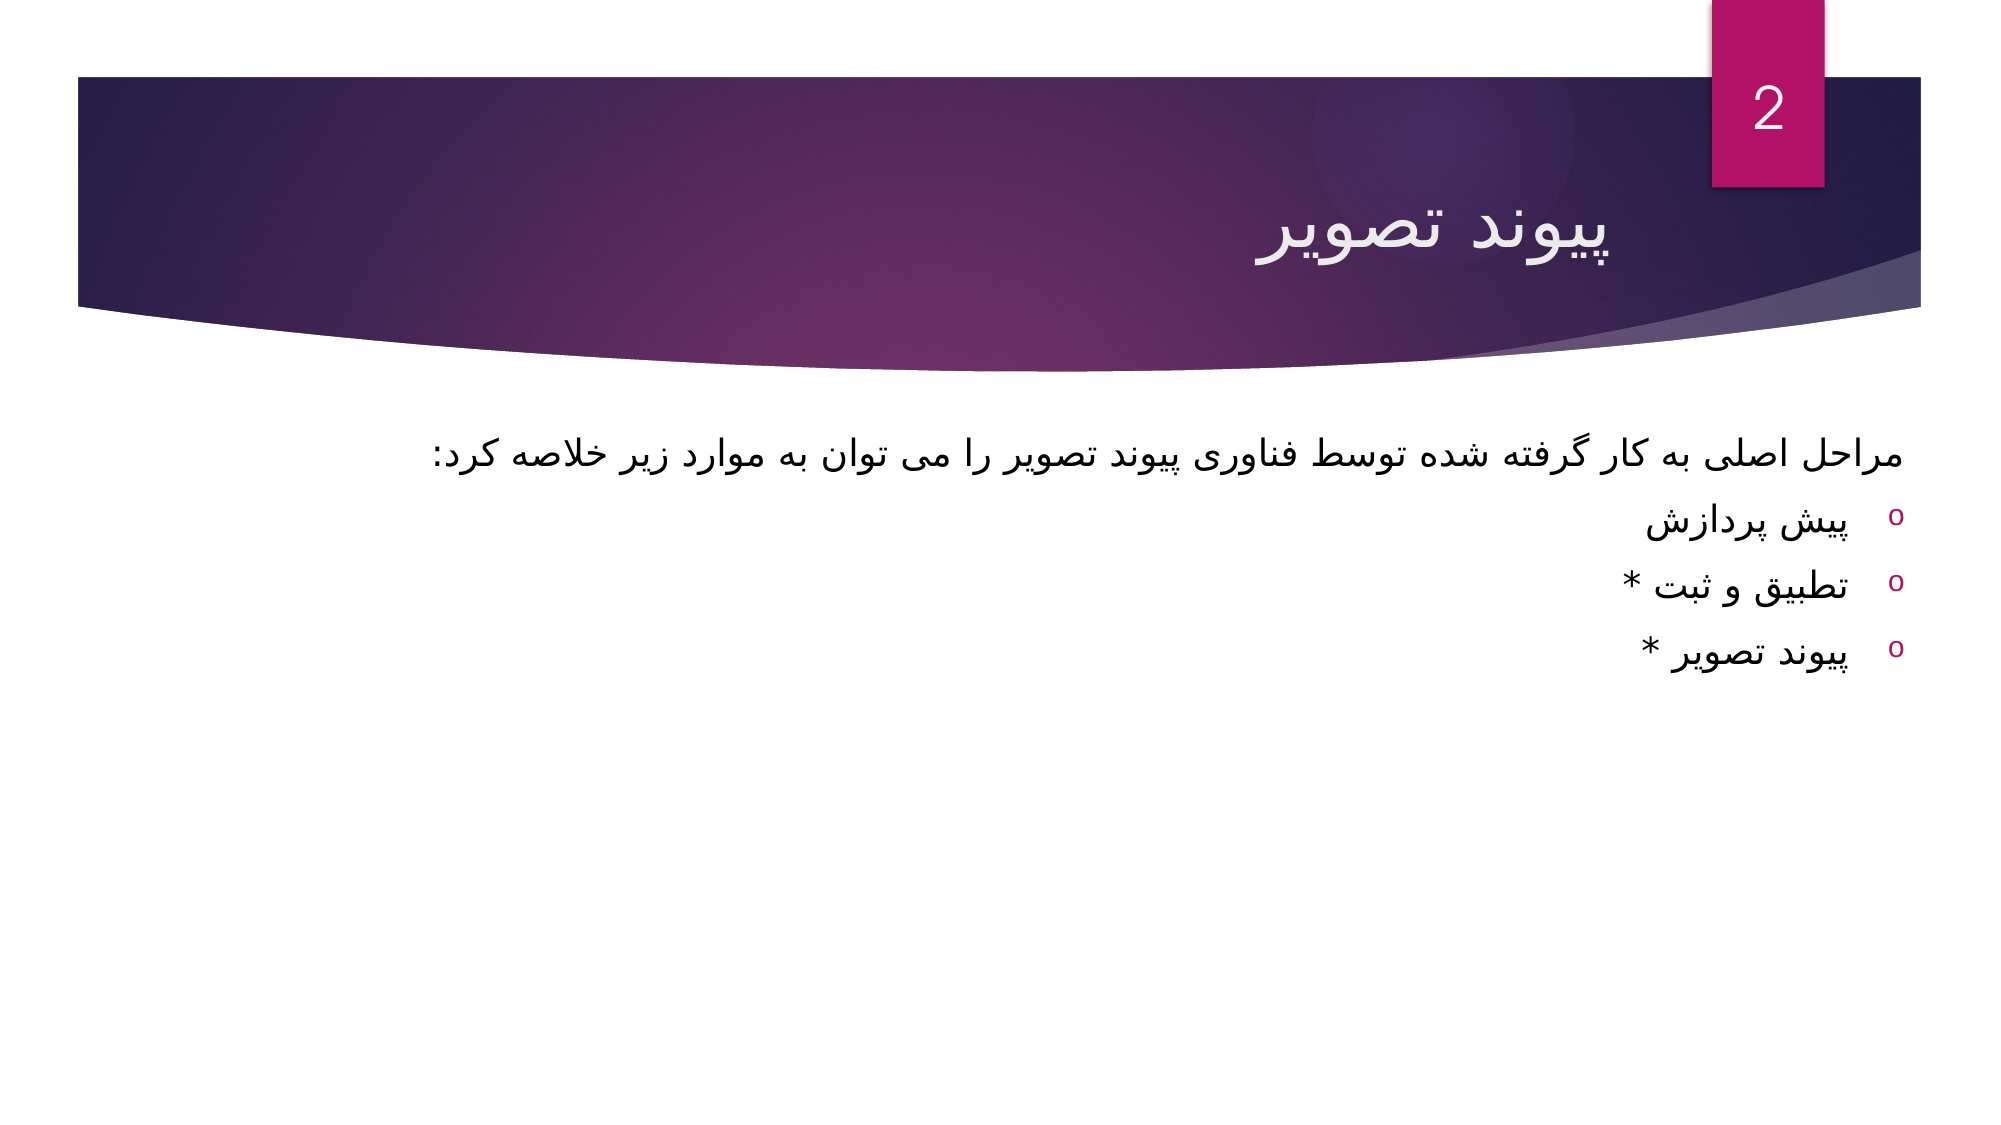

2
# پیوند تصویر
مراحل اصلی به کار گرفته شده توسط فناوری پیوند تصویر را می توان به موارد زیر خلاصه کرد:
پیش پردازش
تطبیق و ثبت *
پیوند تصویر *